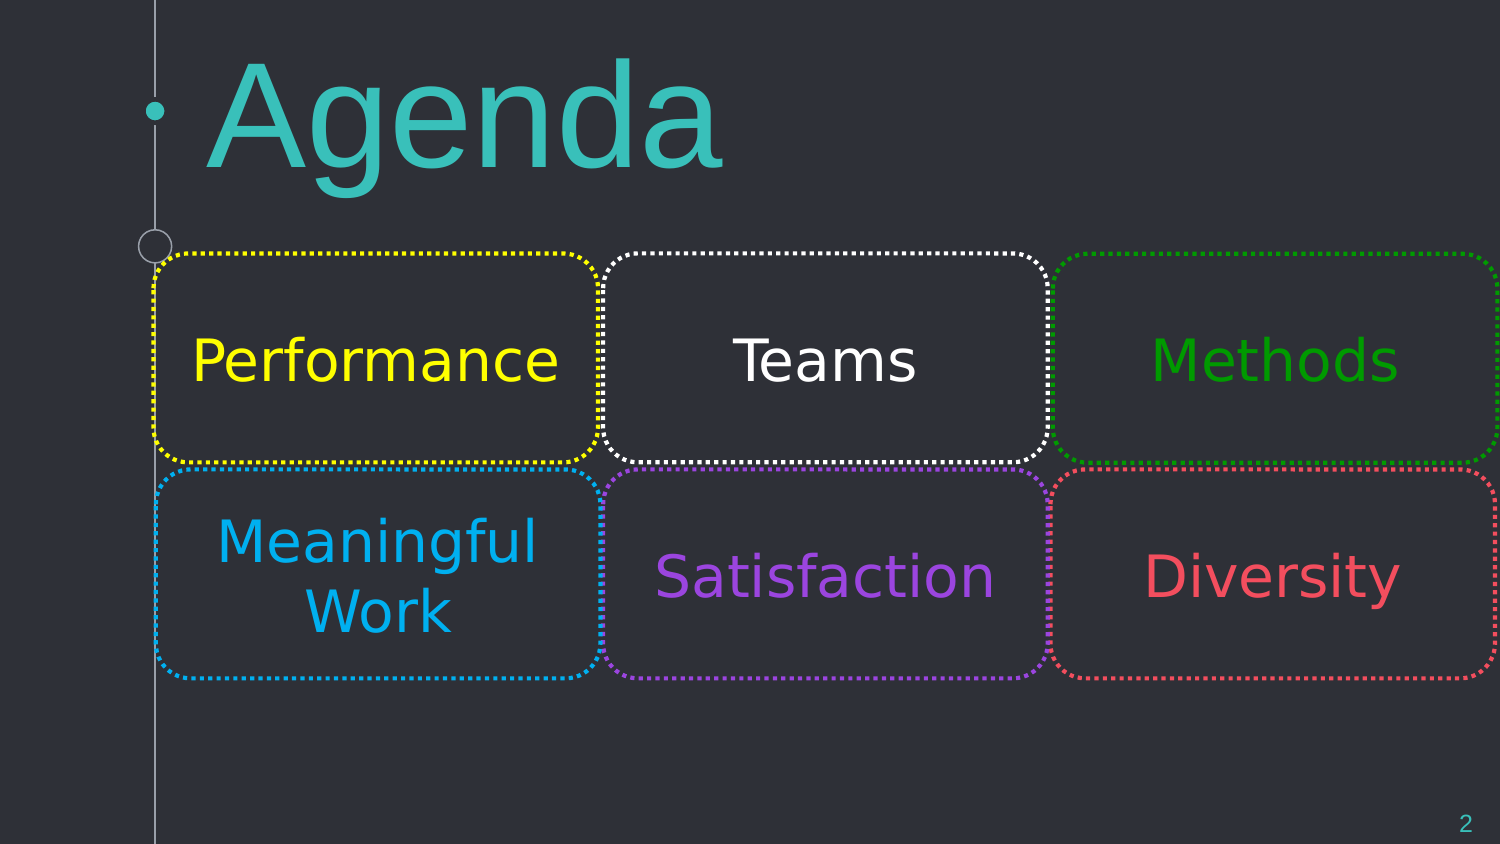

# Agenda
Teams
Performance
Methods
Meaningful
Work
Satisfaction
Diversity
2